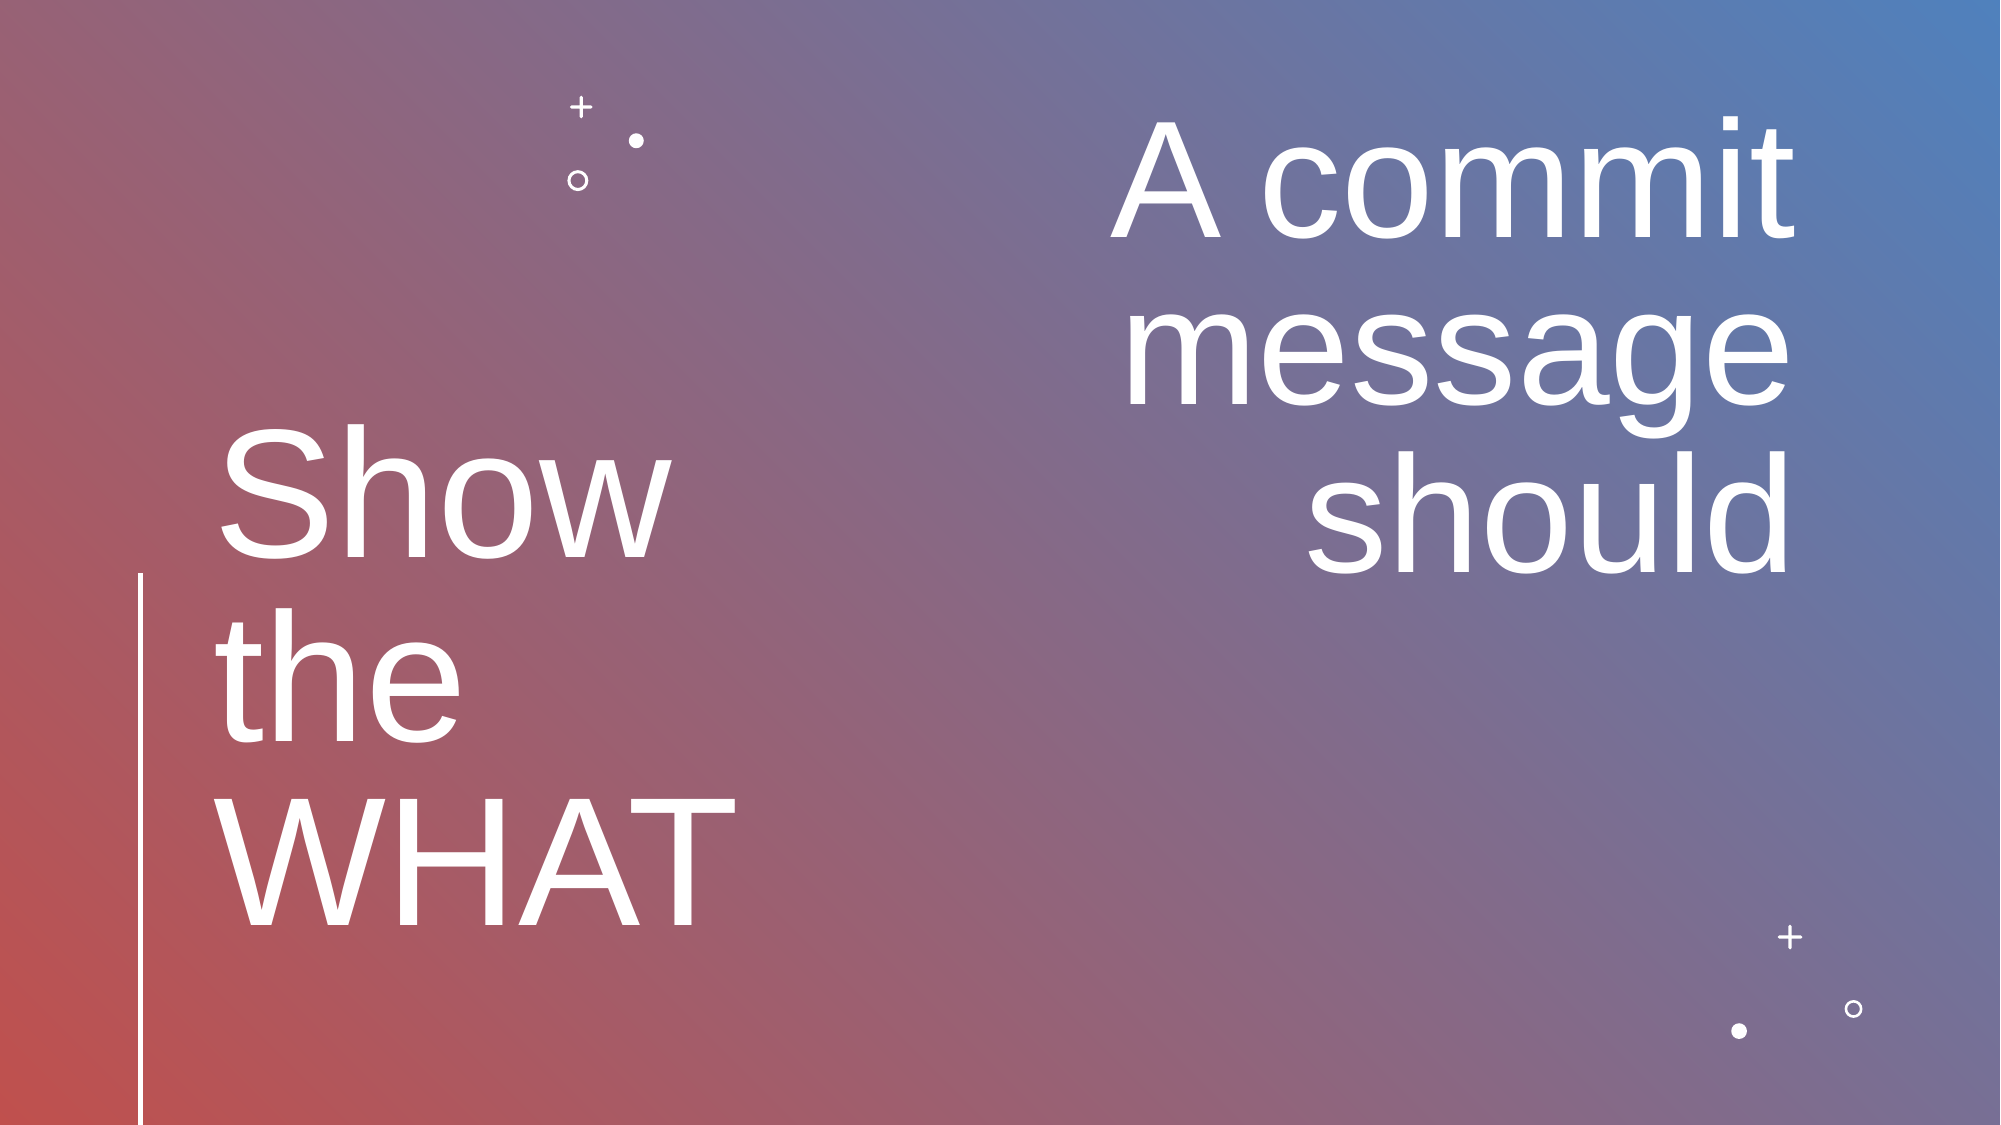

# A commit message should

Show the WHAT